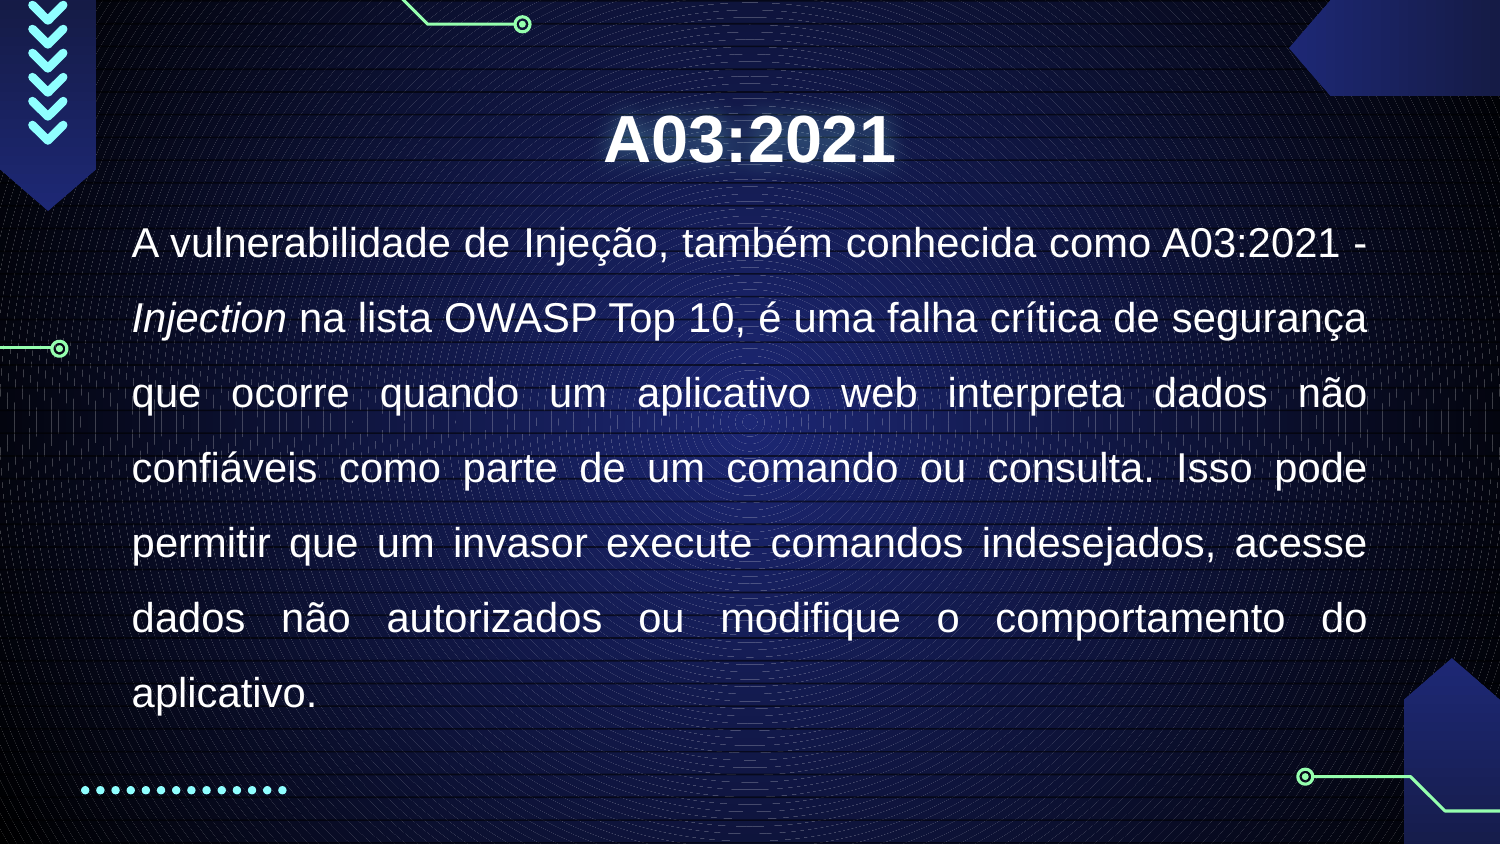

# A03:2021
A vulnerabilidade de Injeção, também conhecida como A03:2021 - Injection na lista OWASP Top 10, é uma falha crítica de segurança que ocorre quando um aplicativo web interpreta dados não confiáveis como parte de um comando ou consulta. Isso pode permitir que um invasor execute comandos indesejados, acesse dados não autorizados ou modifique o comportamento do aplicativo.